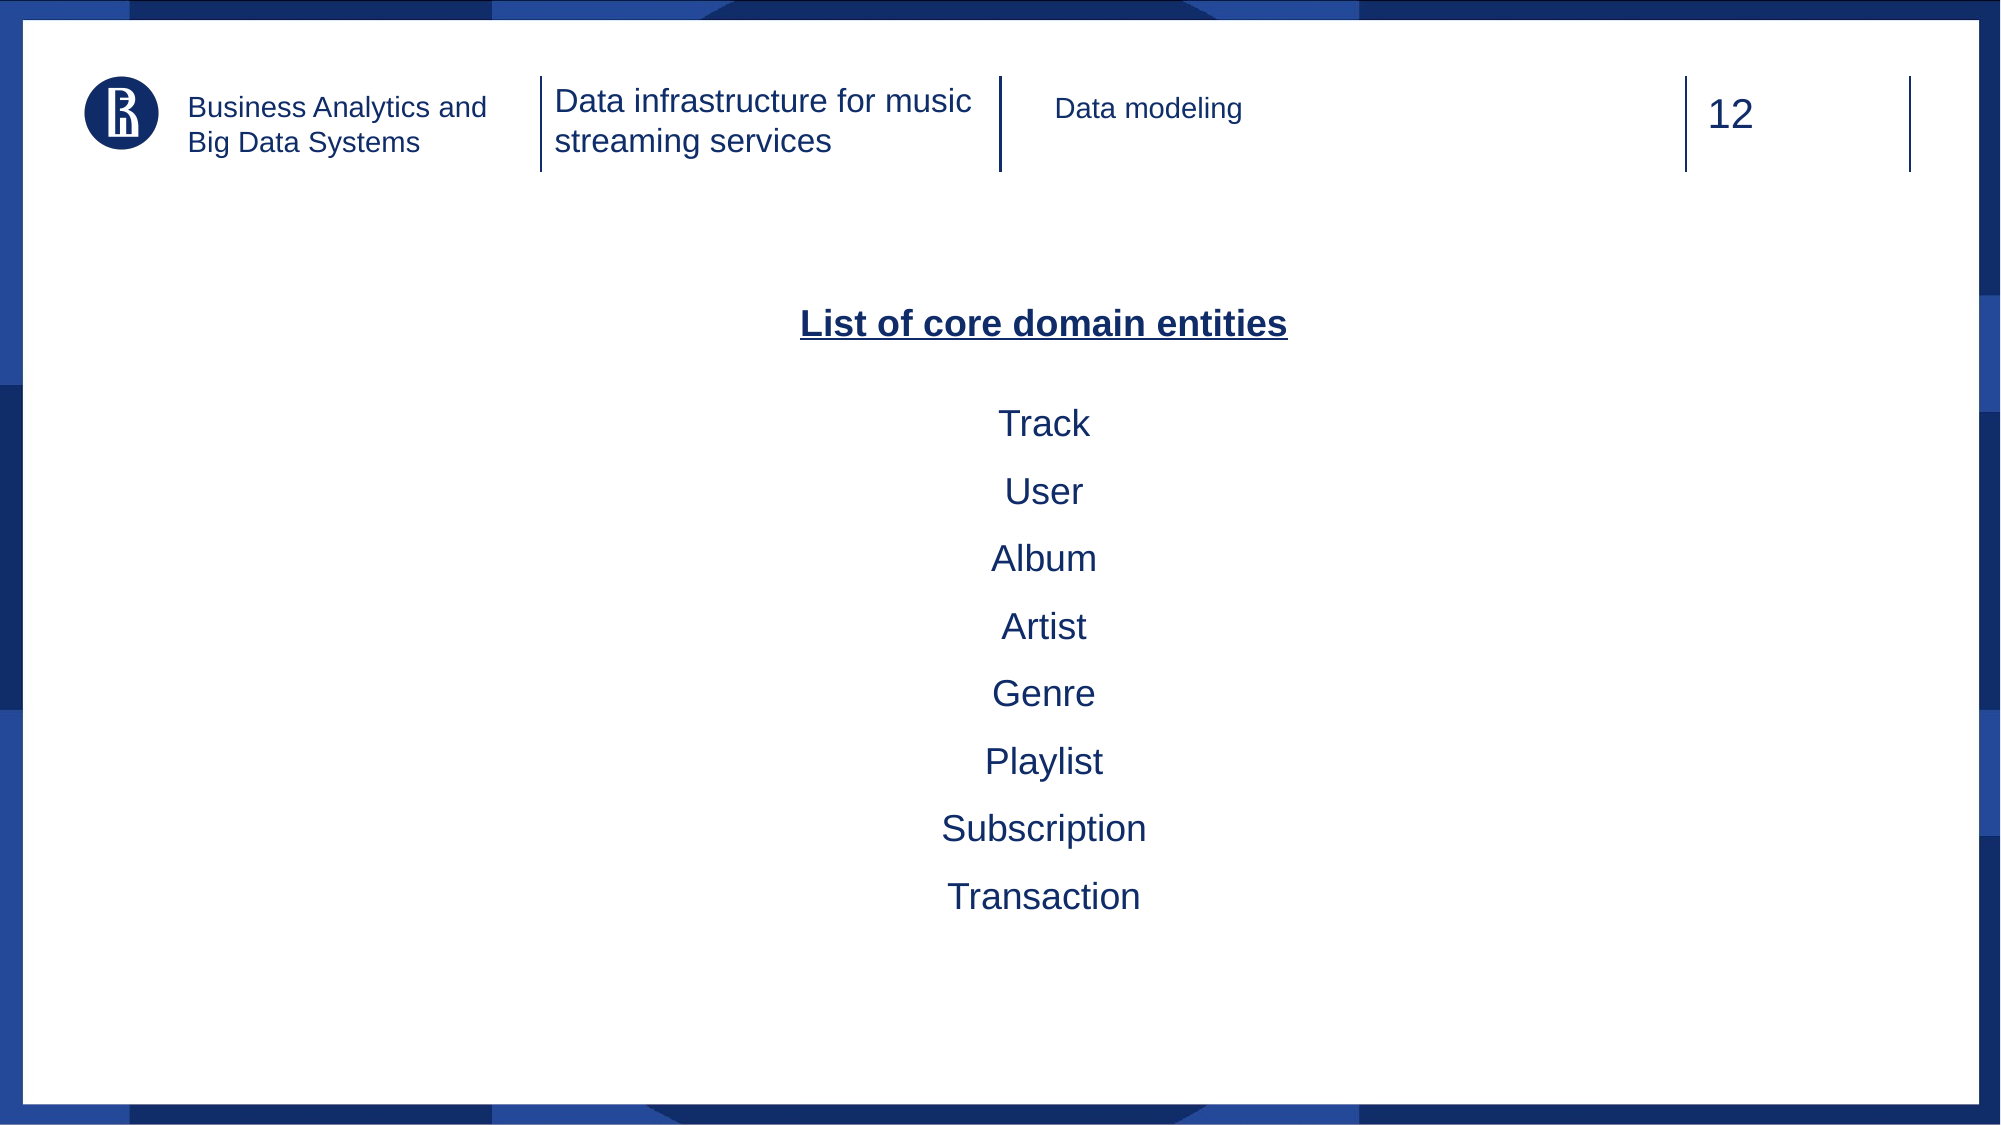

Data infrastructure for music streaming services
Business Analytics and Big Data Systems
Data modeling

List of core domain entities
Track
User
Album
Artist
Genre
Playlist
Subscription
Transaction